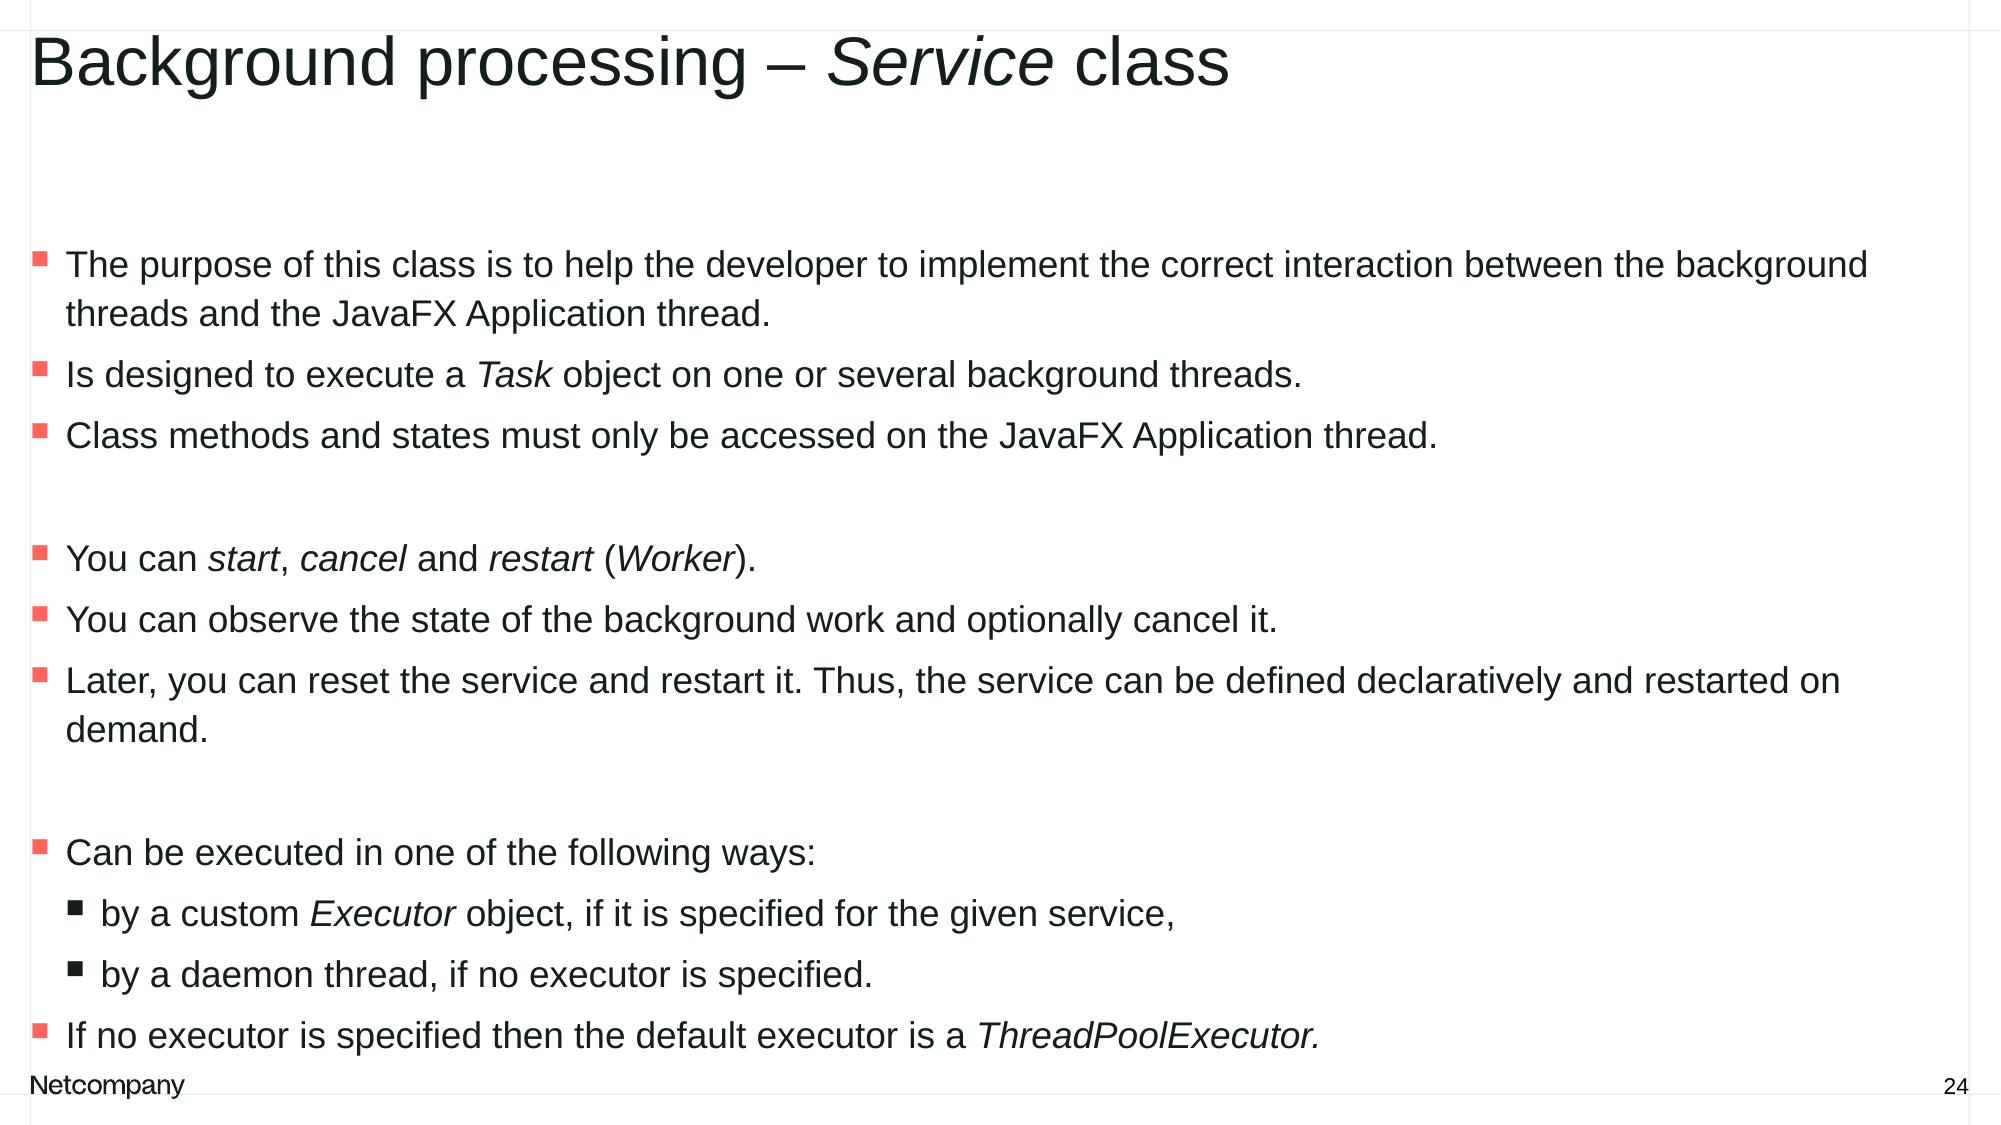

# Background processing – Service class
The purpose of this class is to help the developer to implement the correct interaction between the background threads and the JavaFX Application thread.
Is designed to execute a Task object on one or several background threads.
Class methods and states must only be accessed on the JavaFX Application thread.

You can start, cancel and restart (Worker).
You can observe the state of the background work and optionally cancel it.
Later, you can reset the service and restart it. Thus, the service can be defined declaratively and restarted on demand.

Can be executed in one of the following ways:
by a custom Executor object, if it is specified for the given service,
by a daemon thread, if no executor is specified.
If no executor is specified then the default executor is a ThreadPoolExecutor.

24